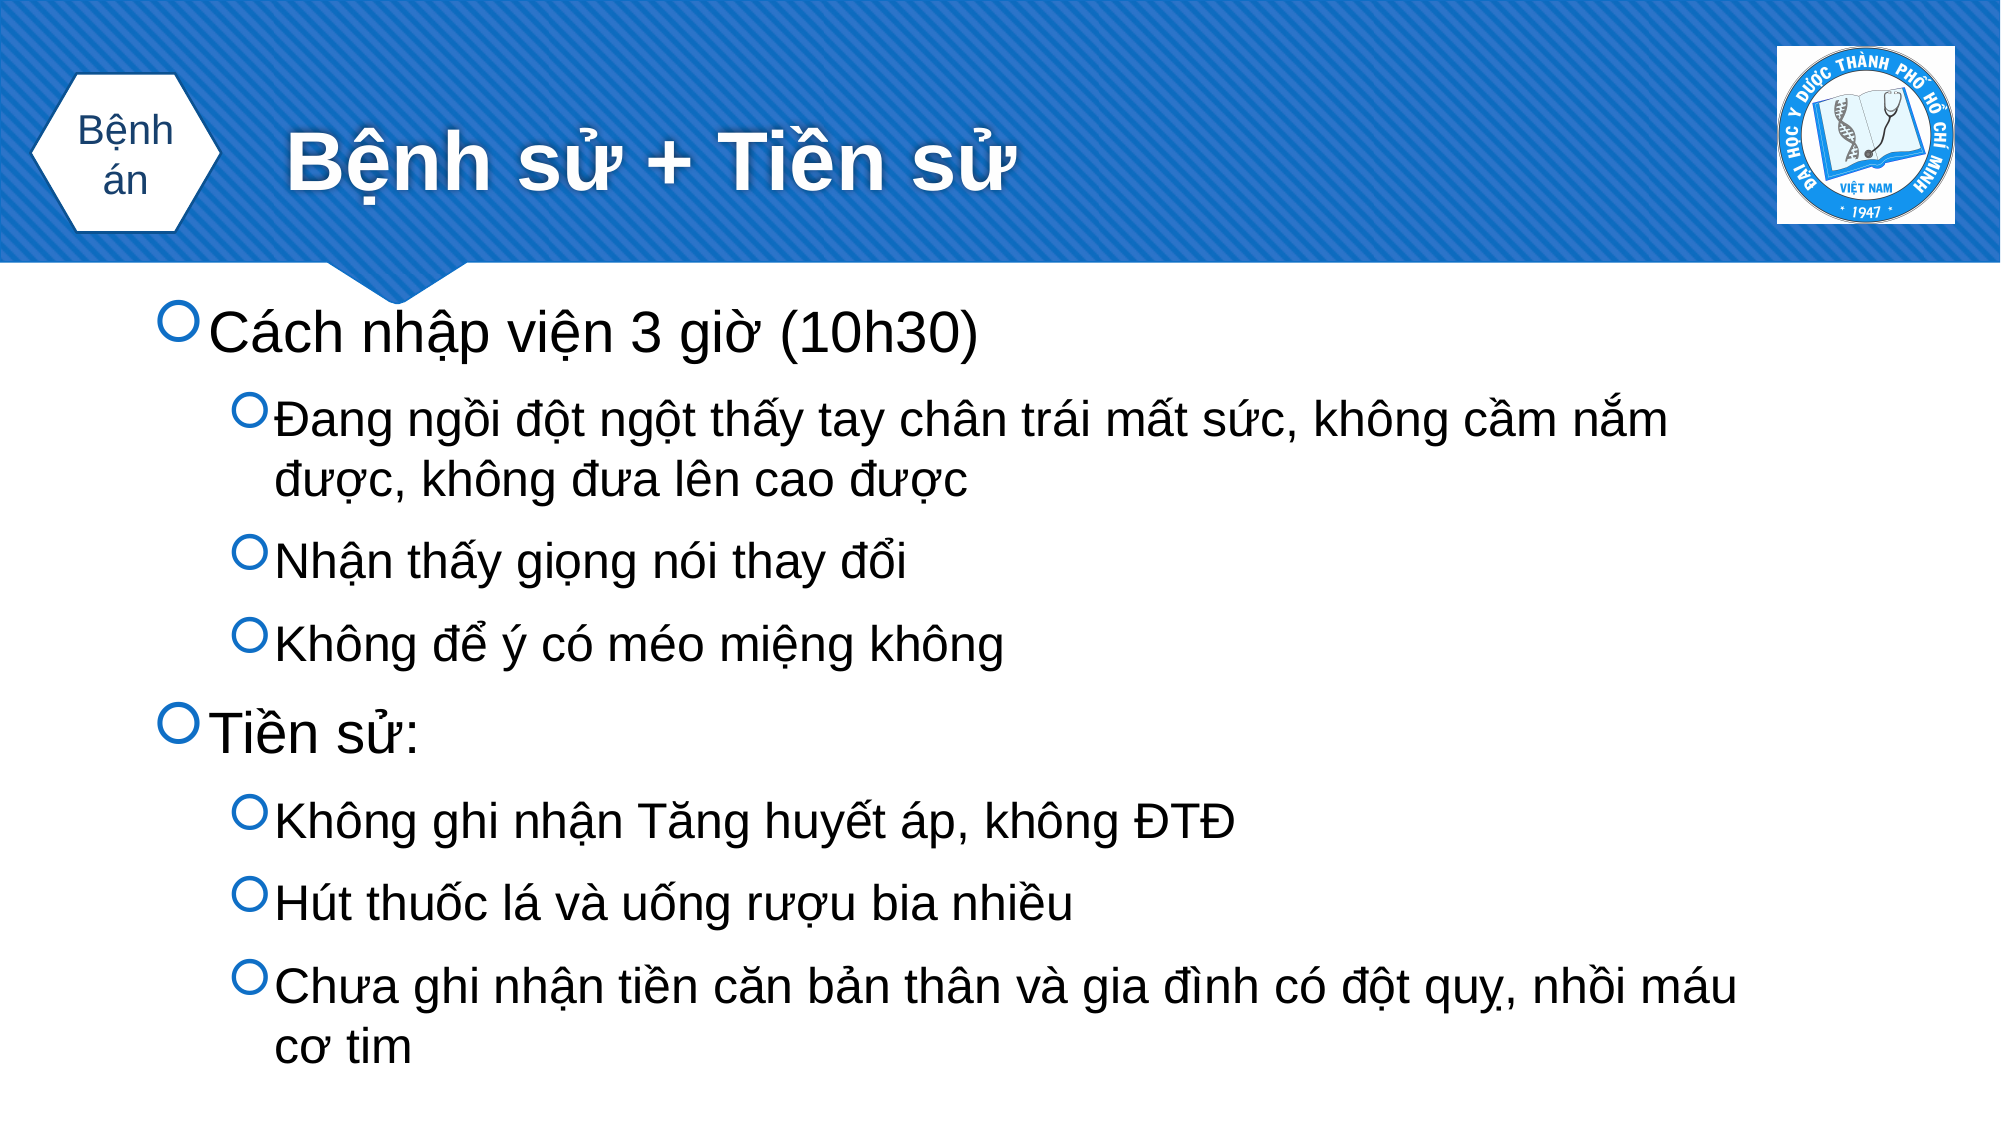

# Bệnh sử + Tiền sử
Bệnh án
Cách nhập viện 3 giờ (10h30)
Đang ngồi đột ngột thấy tay chân trái mất sức, không cầm nắm được, không đưa lên cao được
Nhận thấy giọng nói thay đổi
Không để ý có méo miệng không
Tiền sử:
Không ghi nhận Tăng huyết áp, không ĐTĐ
Hút thuốc lá và uống rượu bia nhiều
Chưa ghi nhận tiền căn bản thân và gia đình có đột quỵ, nhồi máu cơ tim